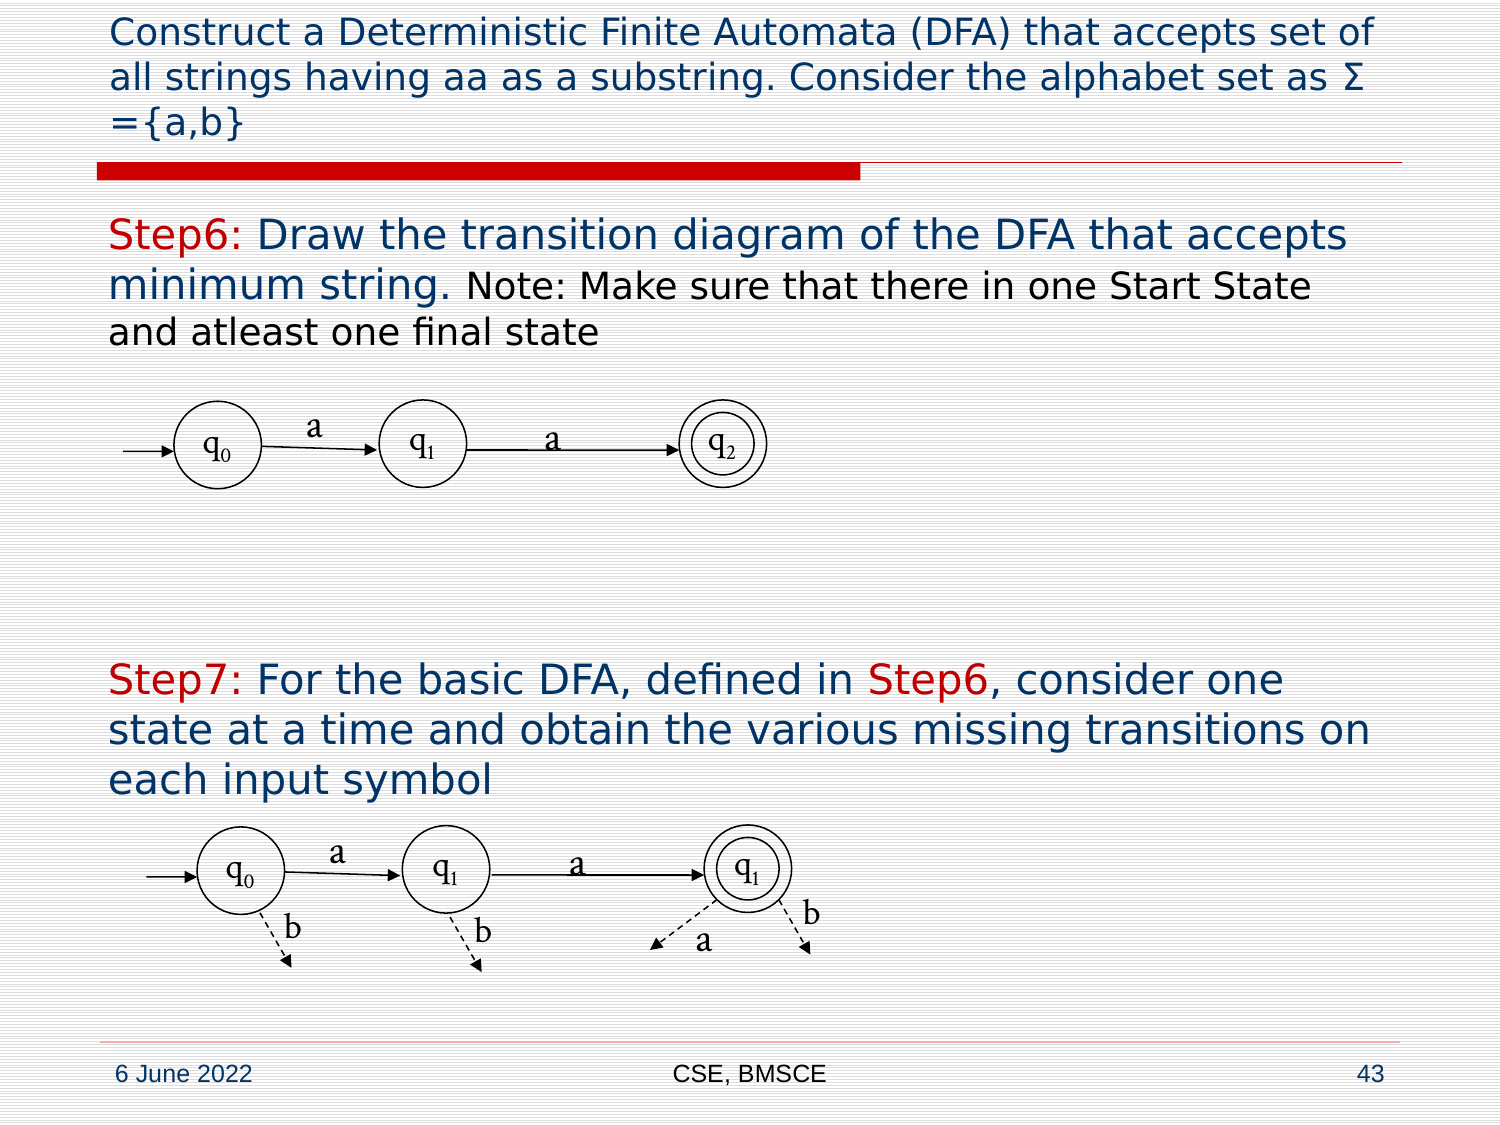

# Construct a Deterministic Finite Automata (DFA) that accepts set of all strings having aa as a substring. Consider the alphabet set as Σ ={a,b}
Step6: Draw the transition diagram of the DFA that accepts minimum string. Note: Make sure that there in one Start State and atleast one final state

Step7: For the basic DFA, defined in Step6, consider one state at a time and obtain the various missing transitions on each input symbol
a

a
q1
q2
q0

a

a

q1
q1
q0

b
b
b
a
CSE, BMSCE
43
6 June 2022